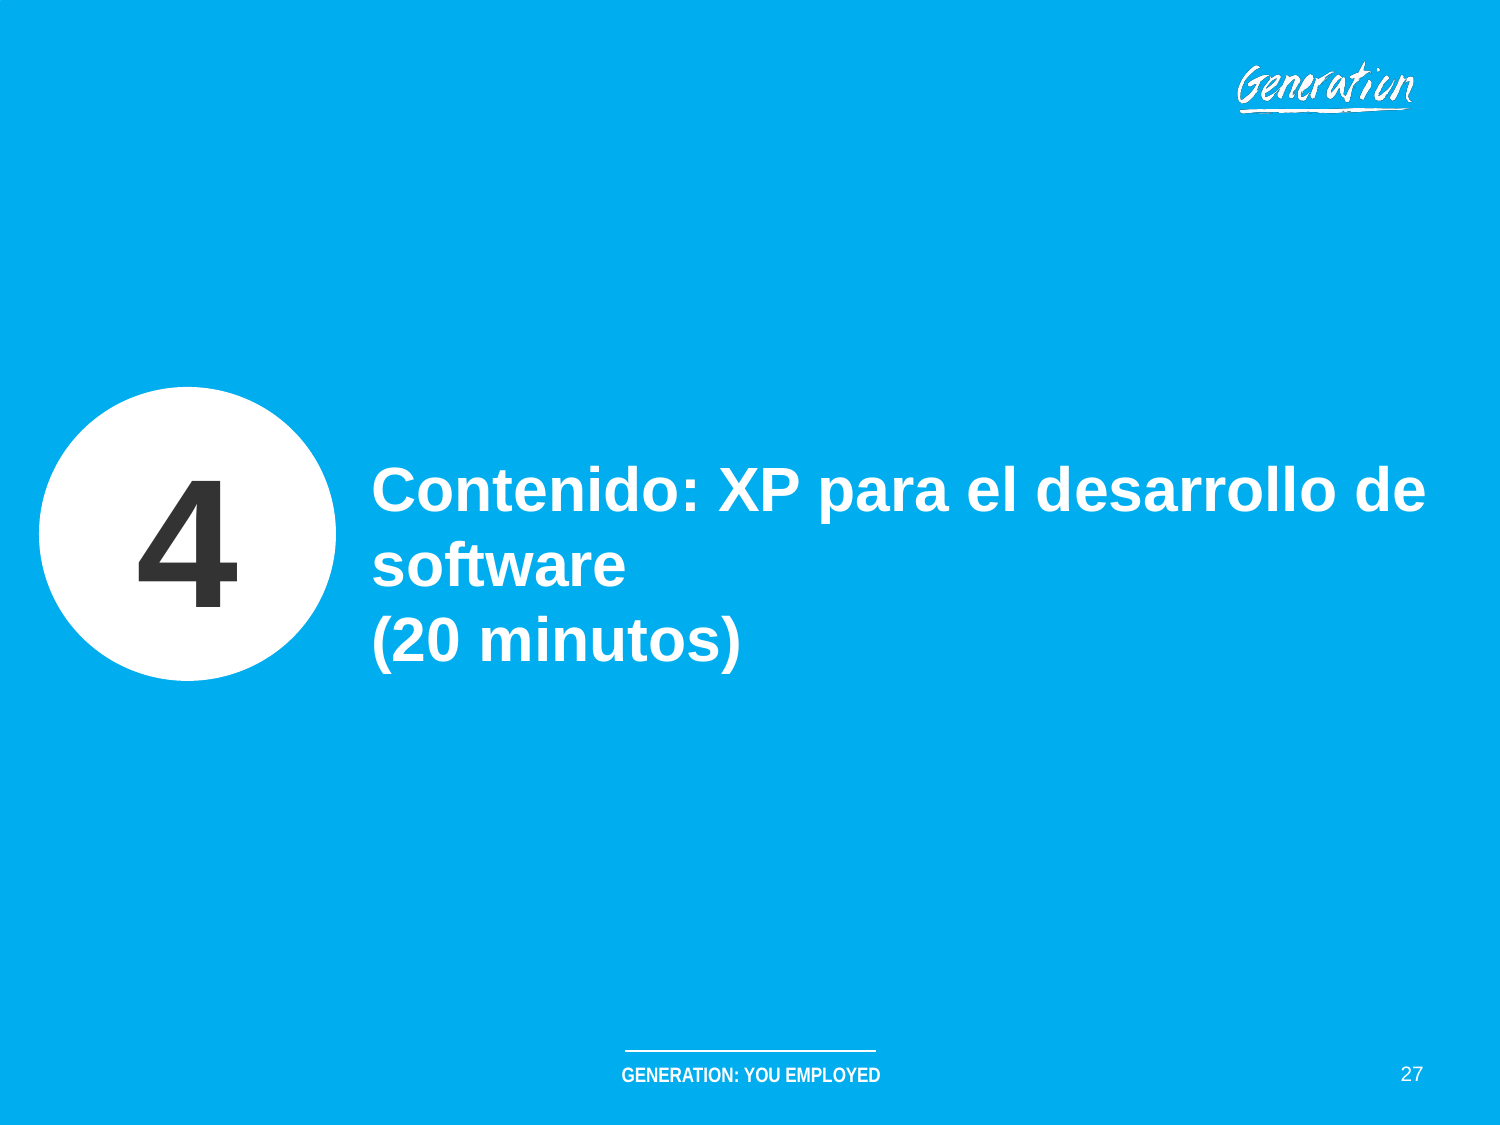

4
# Contenido: XP para el desarrollo de software (20 minutos)